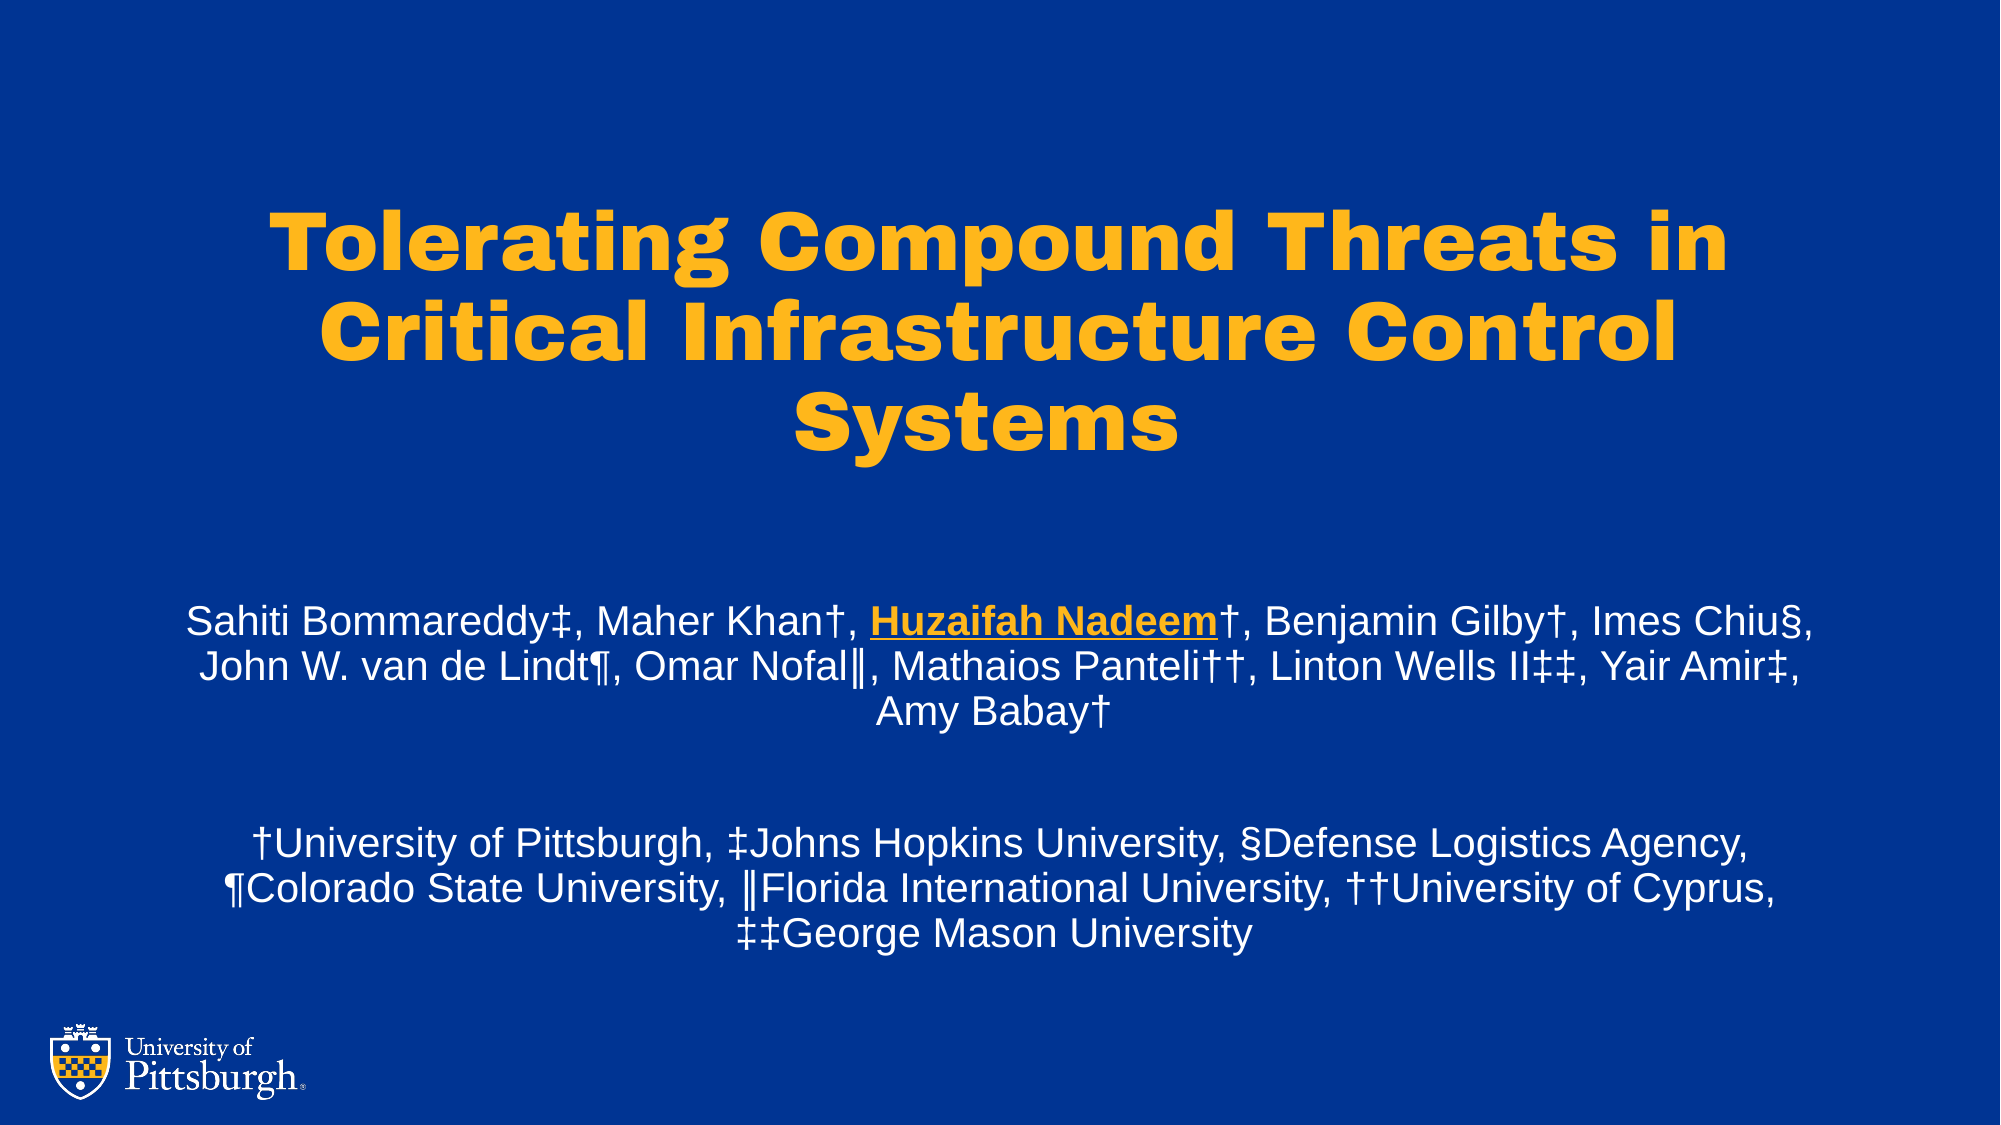

# Tolerating Compound Threats in Critical Infrastructure Control Systems
Sahiti Bommareddy‡, Maher Khan†, Huzaifah Nadeem†, Benjamin Gilby†, Imes Chiu§, John W. van de Lindt¶, Omar Nofal∥, Mathaios Panteli††, Linton Wells II‡‡, Yair Amir‡, Amy Babay†

†University of Pittsburgh, ‡Johns Hopkins University, §Defense Logistics Agency, ¶Colorado State University, ∥Florida International University, ††University of Cyprus, ‡‡George Mason University